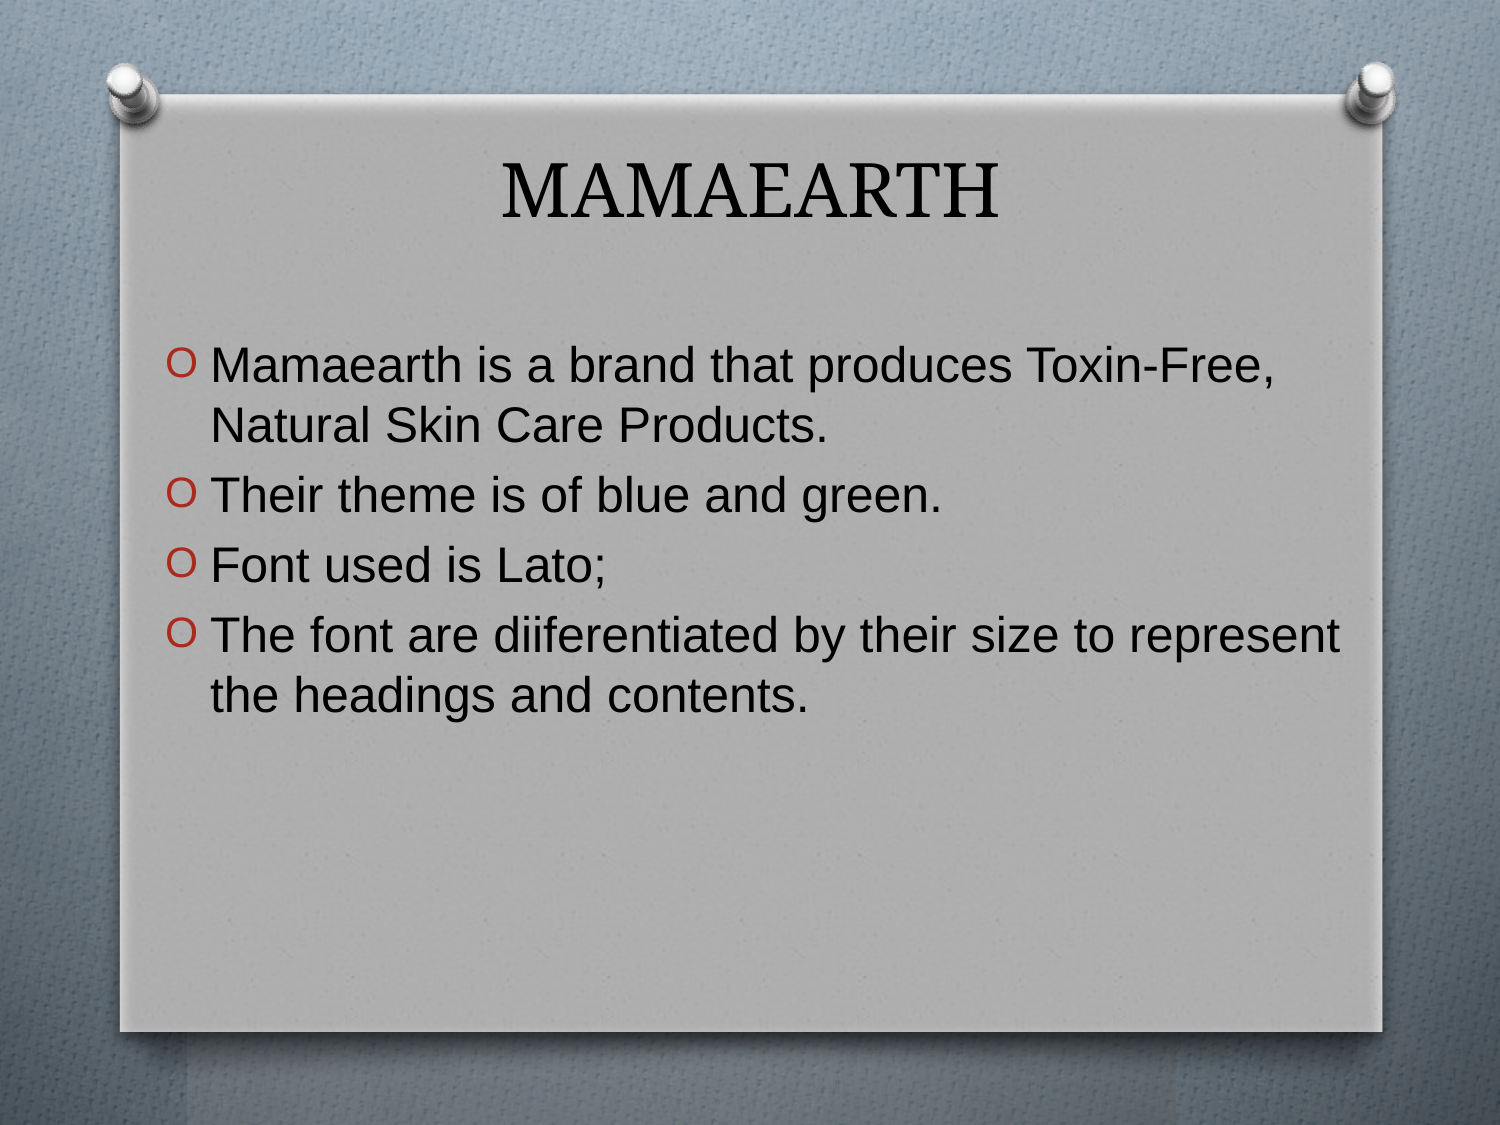

# MAMAEARTH
Mamaearth is a brand that produces Toxin-Free, Natural Skin Care Products.
Their theme is of blue and green.
Font used is Lato;
The font are diiferentiated by their size to represent the headings and contents.